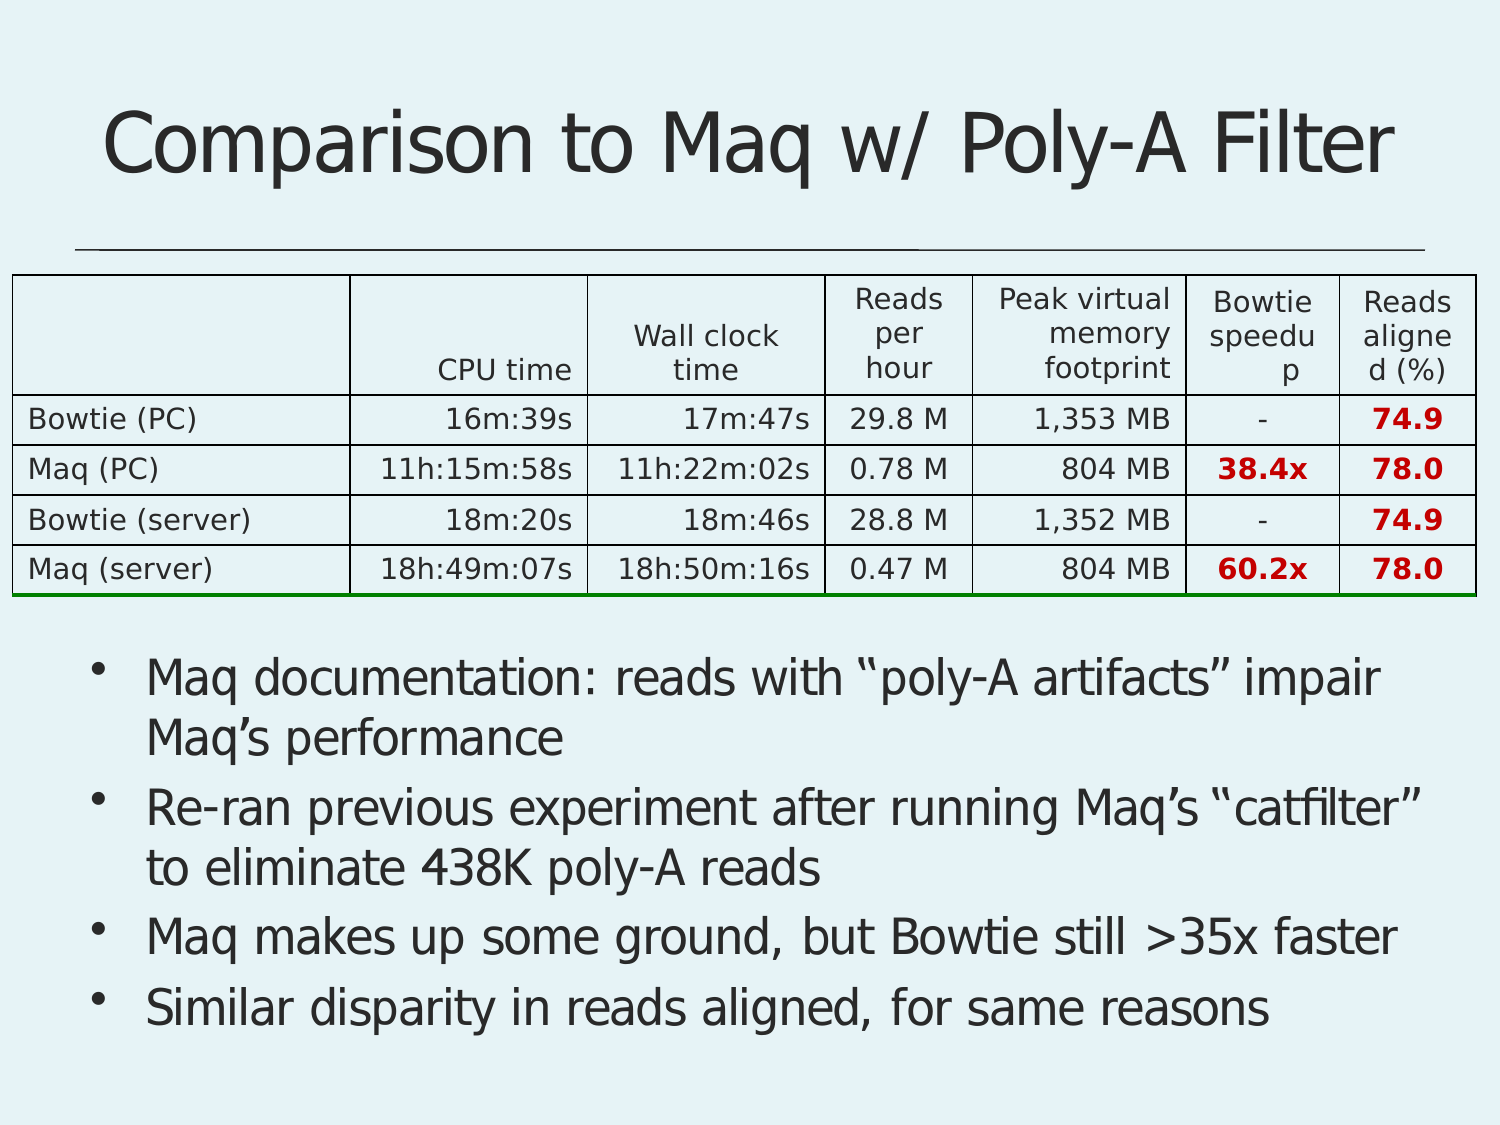

# Comparison to Maq w/ Poly-A Filter
|  | CPU time | Wall clock time | Reads per hour | Peak virtual memory footprint | Bowtie speedup | Reads aligned (%) |
| --- | --- | --- | --- | --- | --- | --- |
| Bowtie (PC) | 16m:39s | 17m:47s | 29.8 M | 1,353 MB | - | 74.9 |
| Maq (PC) | 11h:15m:58s | 11h:22m:02s | 0.78 M | 804 MB | 38.4x | 78.0 |
| Bowtie (server) | 18m:20s | 18m:46s | 28.8 M | 1,352 MB | - | 74.9 |
| Maq (server) | 18h:49m:07s | 18h:50m:16s | 0.47 M | 804 MB | 60.2x | 78.0 |
Maq documentation: reads with “poly-A artifacts” impair Maq’s performance
Re-ran previous experiment after running Maq’s “catfilter” to eliminate 438K poly-A reads
Maq makes up some ground, but Bowtie still >35x faster
Similar disparity in reads aligned, for same reasons